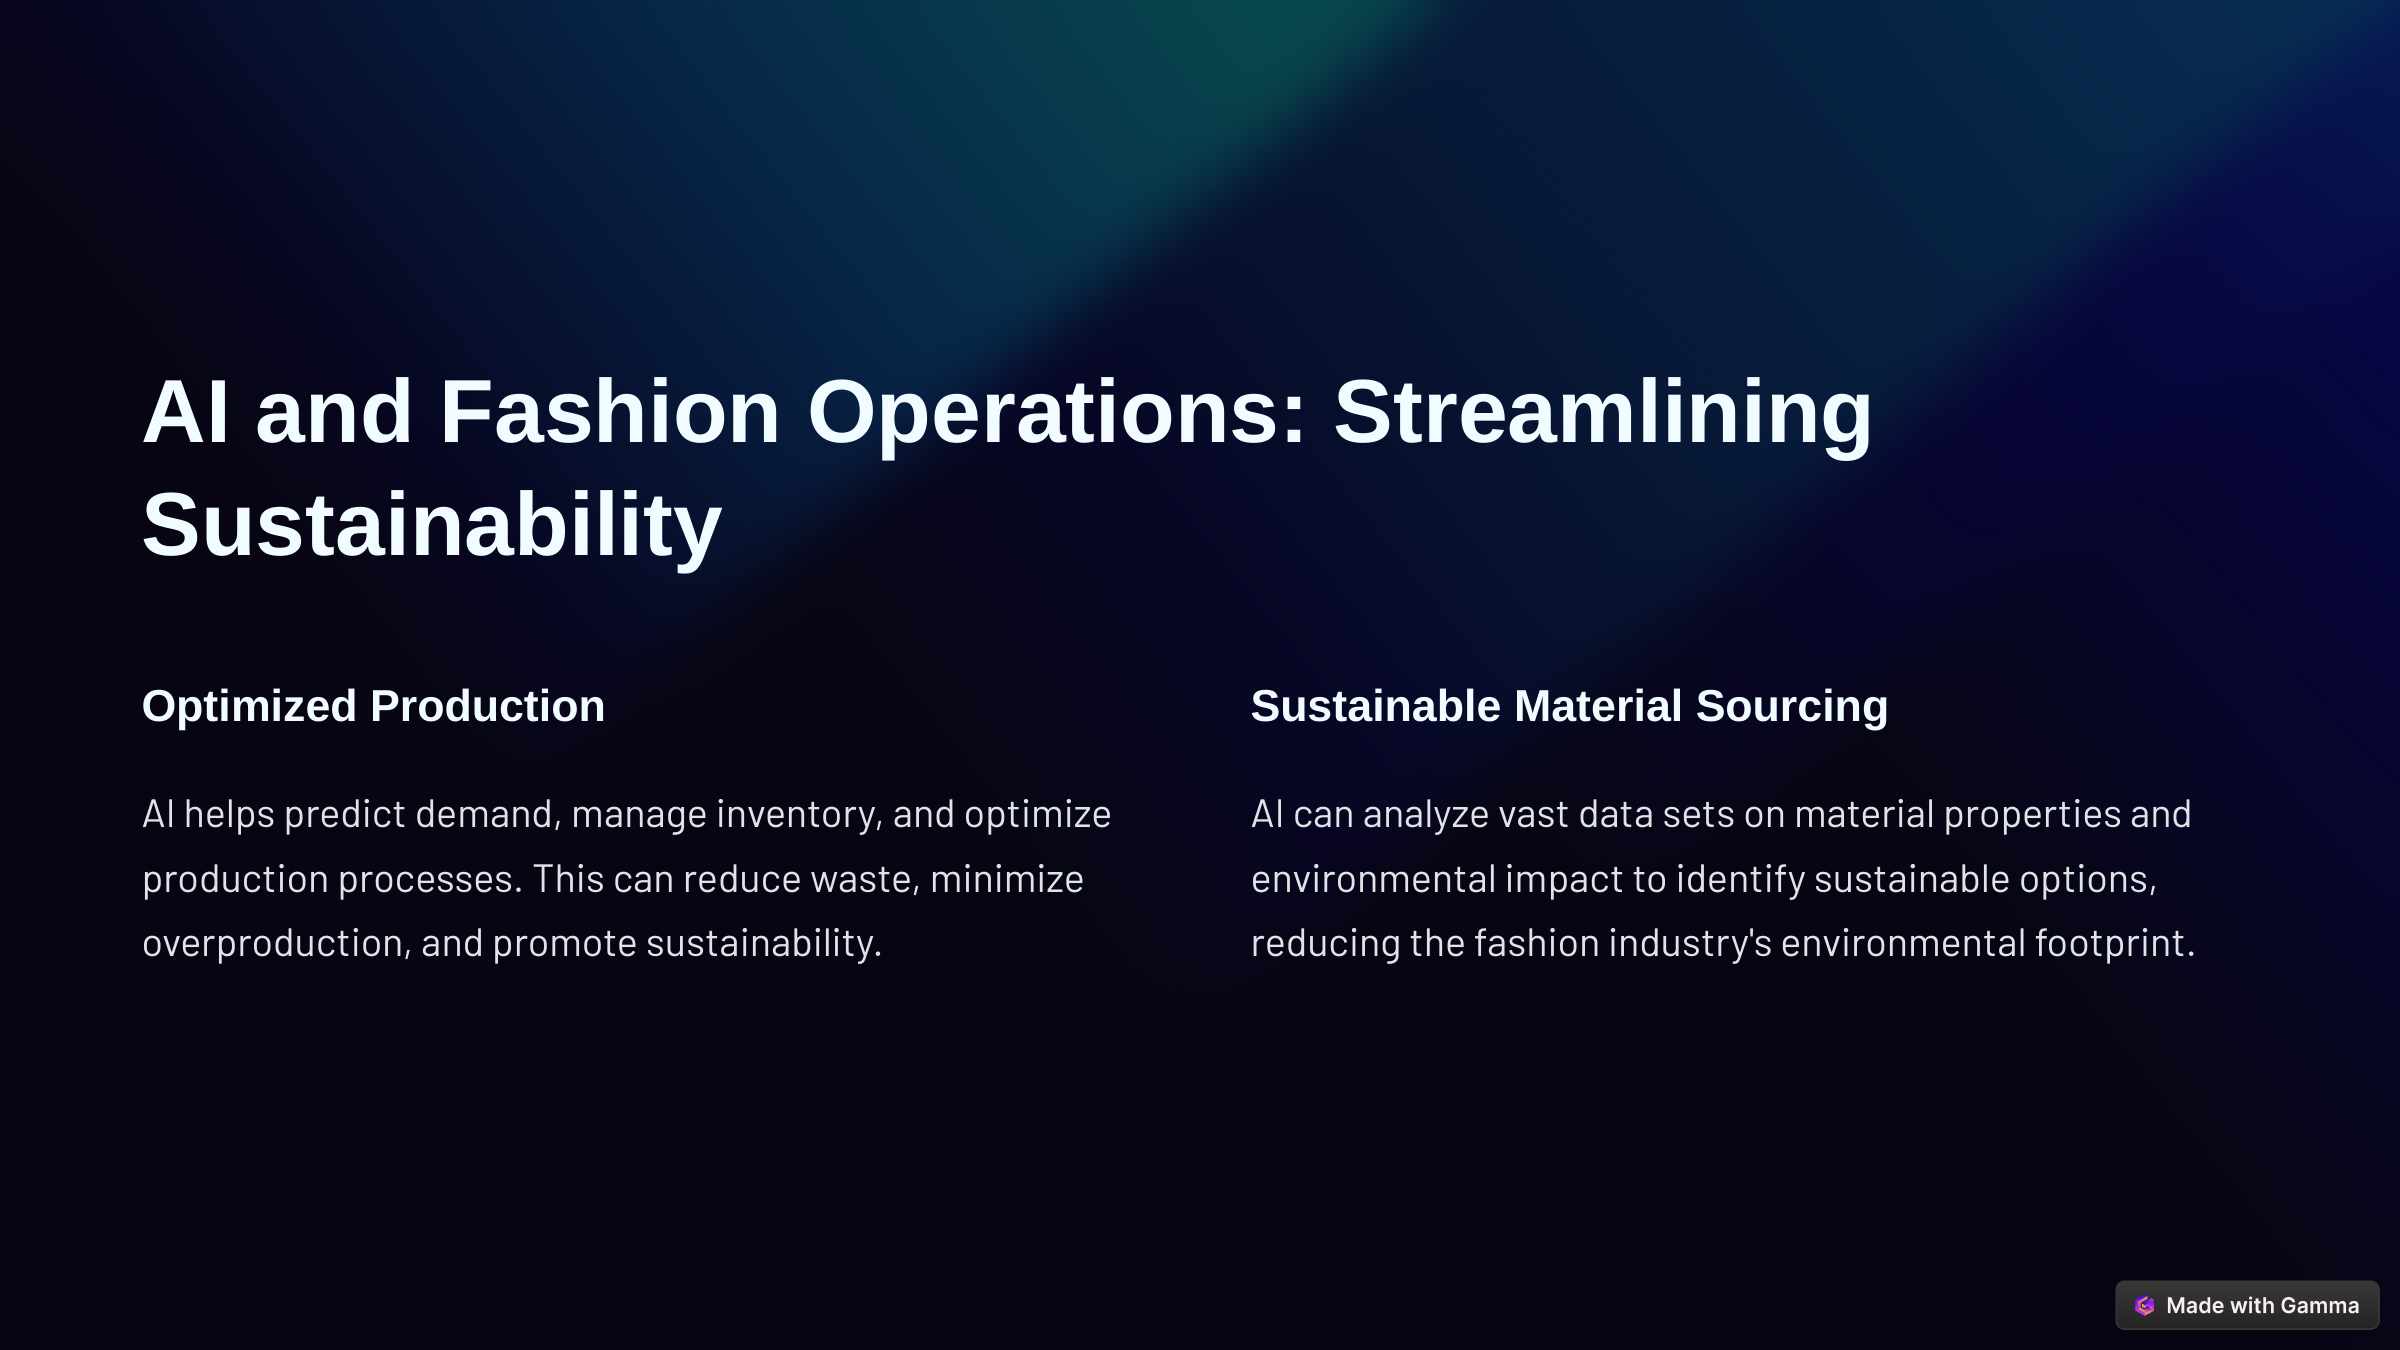

AI and Fashion Operations: Streamlining Sustainability
Optimized Production
Sustainable Material Sourcing
AI helps predict demand, manage inventory, and optimize production processes. This can reduce waste, minimize overproduction, and promote sustainability.
AI can analyze vast data sets on material properties and environmental impact to identify sustainable options, reducing the fashion industry's environmental footprint.